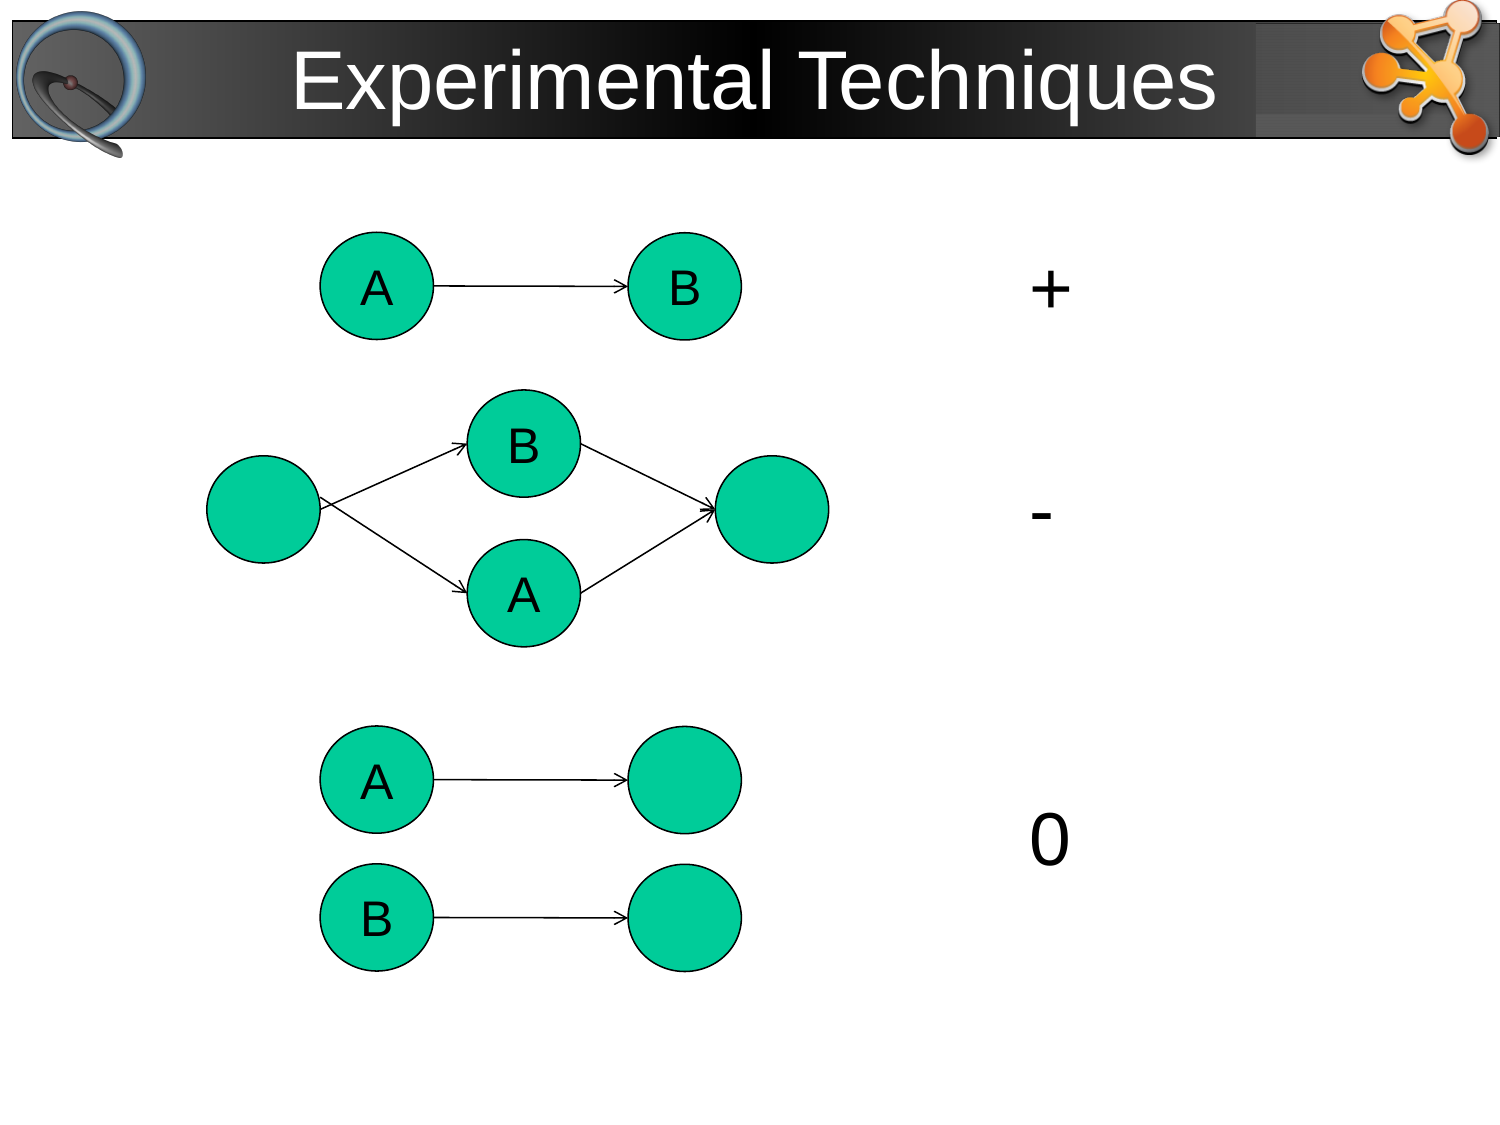

# Experimental Techniques
A
+
B
B
-

A
A

0
B